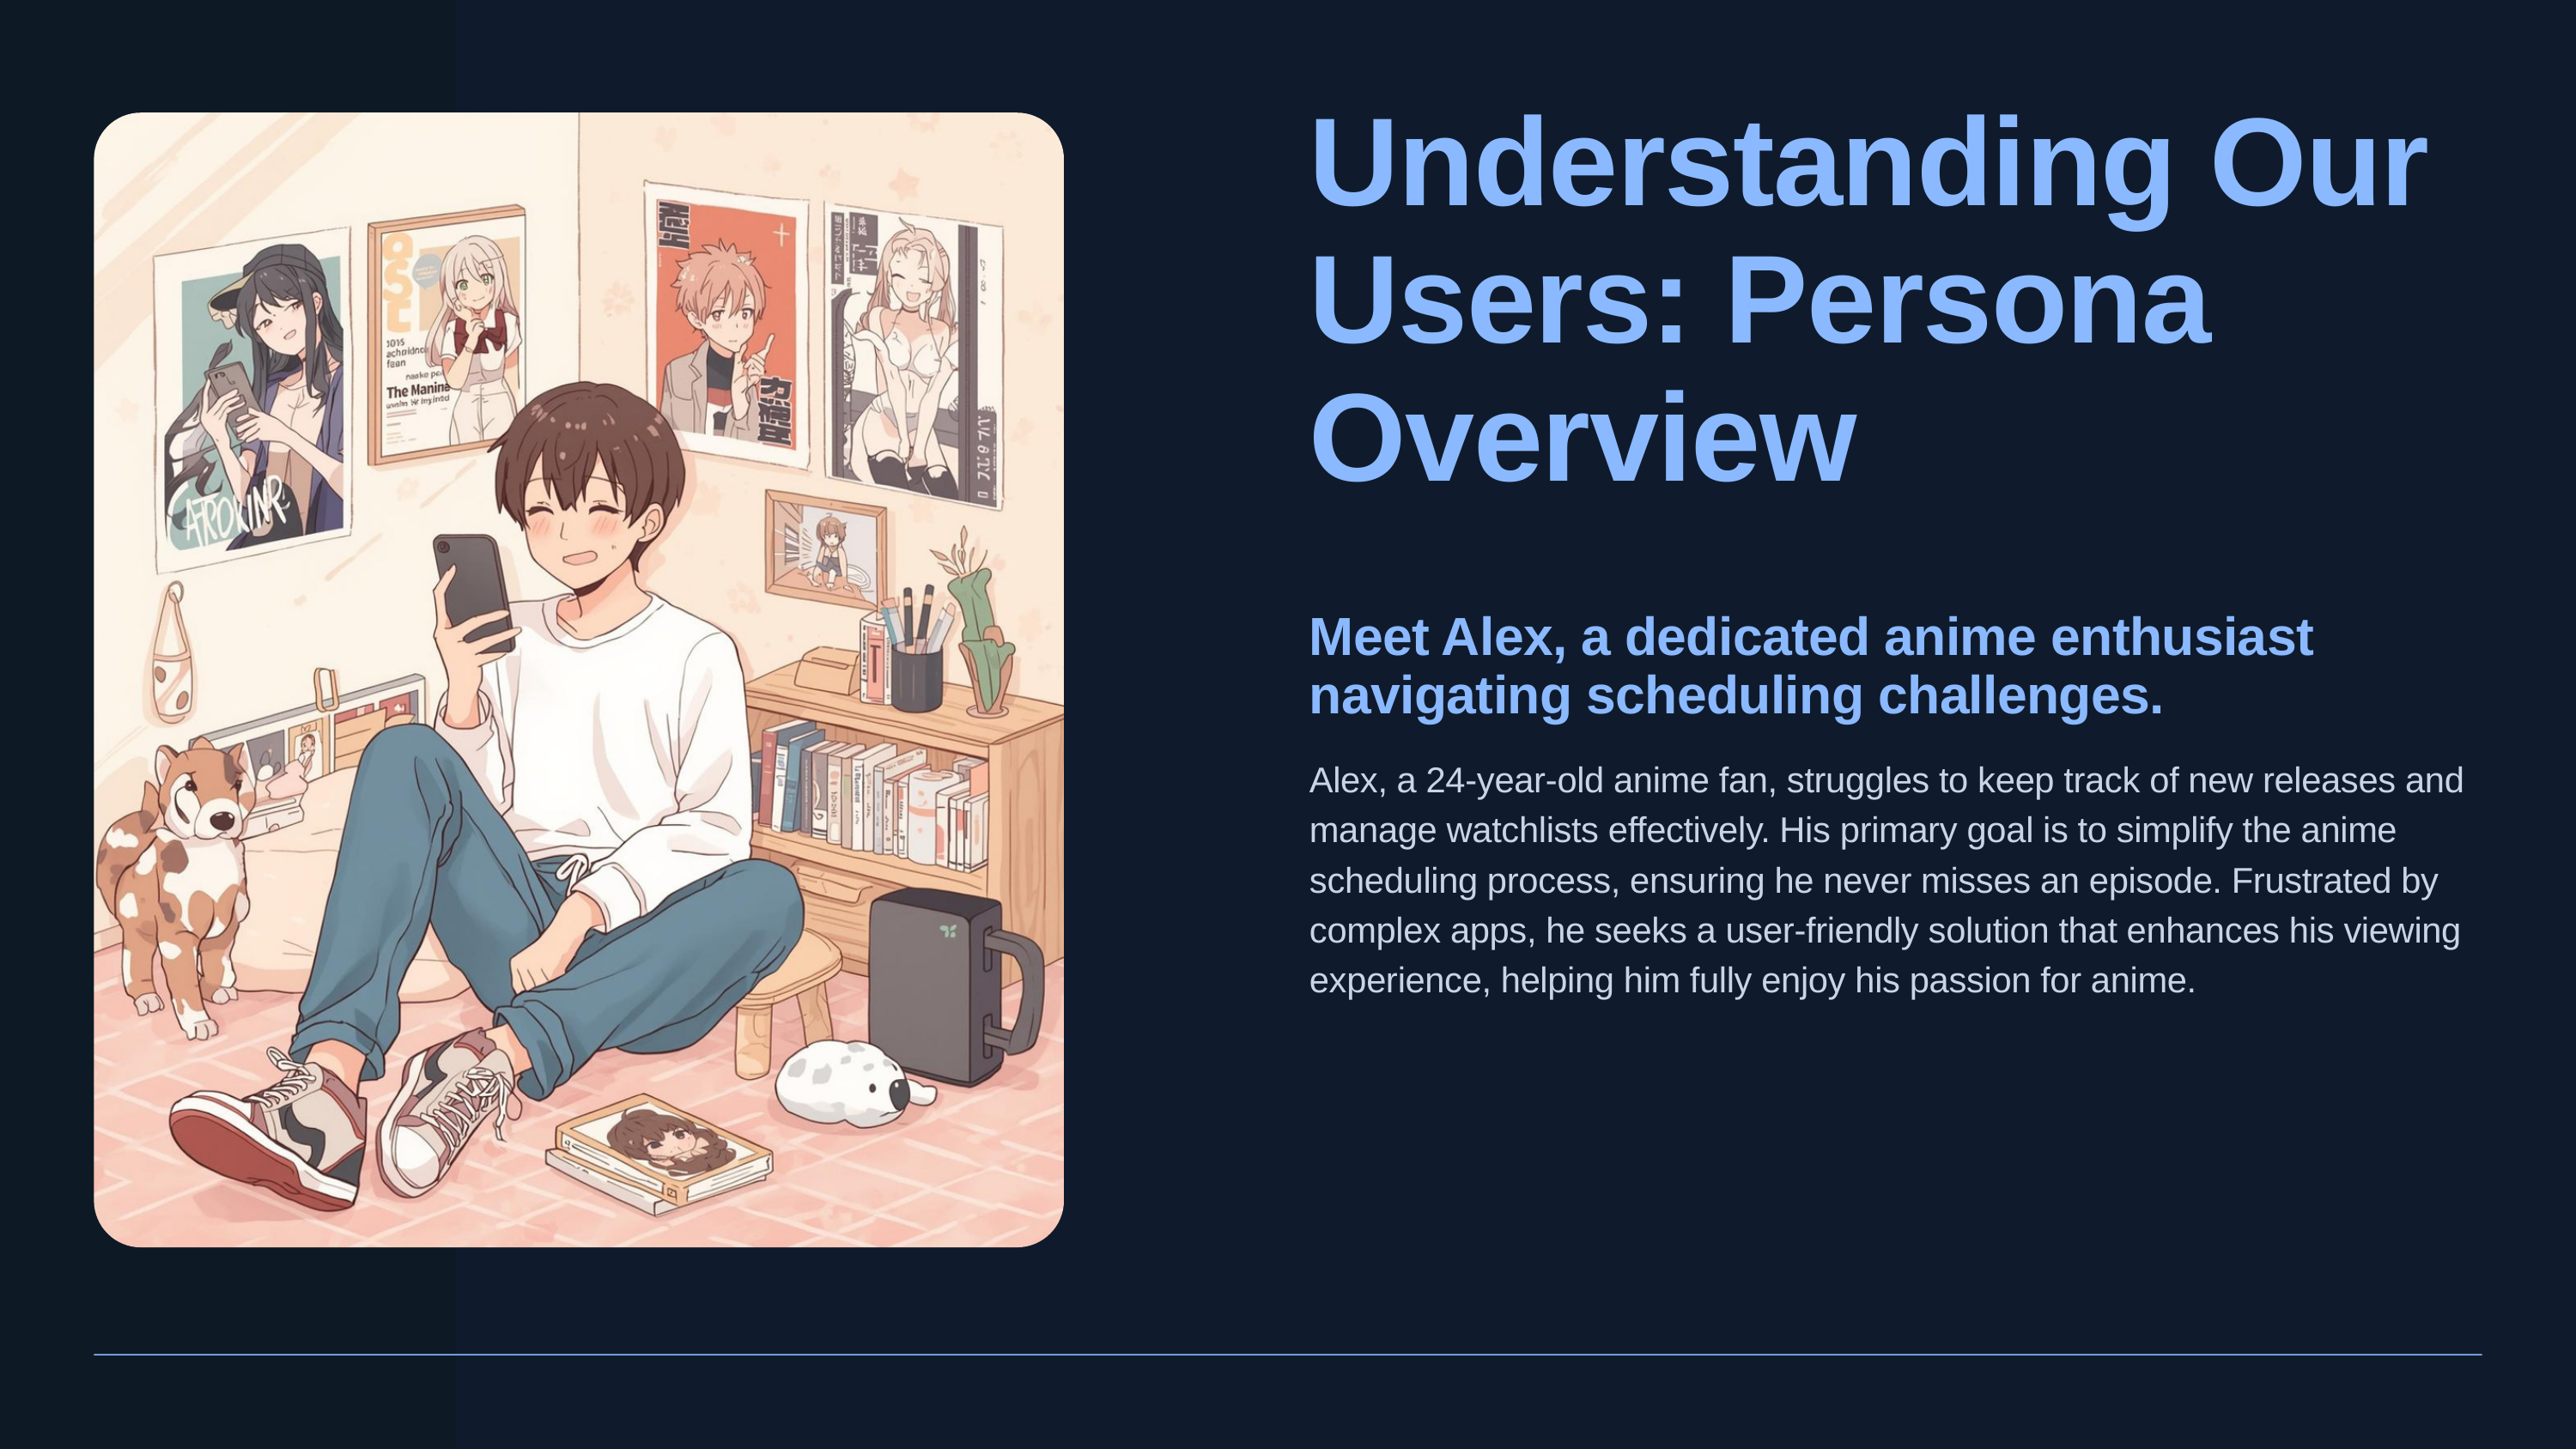

Understanding Our Users: Persona Overview
Meet Alex, a dedicated anime enthusiast navigating scheduling challenges.
Alex, a 24-year-old anime fan, struggles to keep track of new releases and manage watchlists effectively. His primary goal is to simplify the anime scheduling process, ensuring he never misses an episode. Frustrated by complex apps, he seeks a user-friendly solution that enhances his viewing experience, helping him fully enjoy his passion for anime.